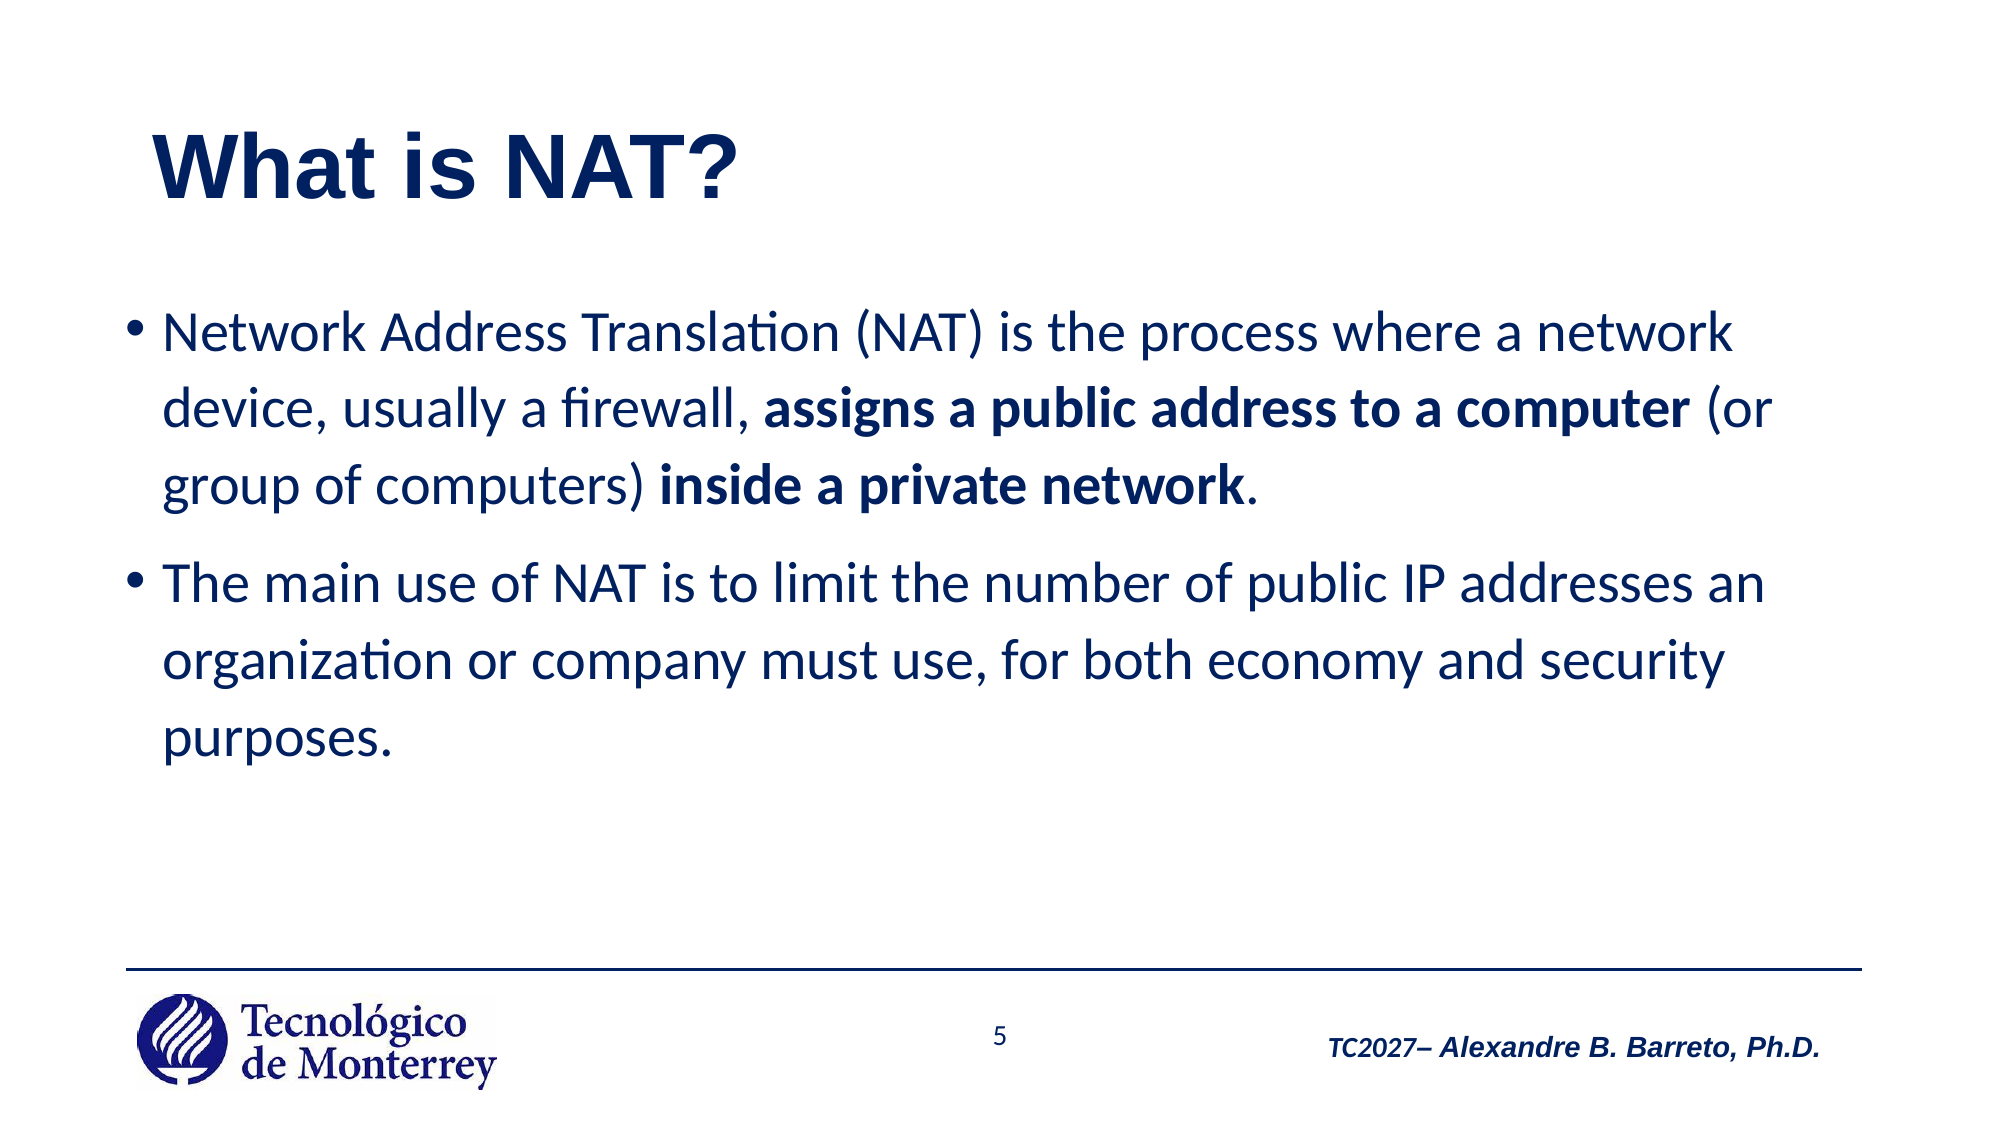

# What is NAT?
Network Address Translation (NAT) is the process where a network device, usually a firewall, assigns a public address to a computer (or group of computers) inside a private network.
The main use of NAT is to limit the number of public IP addresses an organization or company must use, for both economy and security purposes.